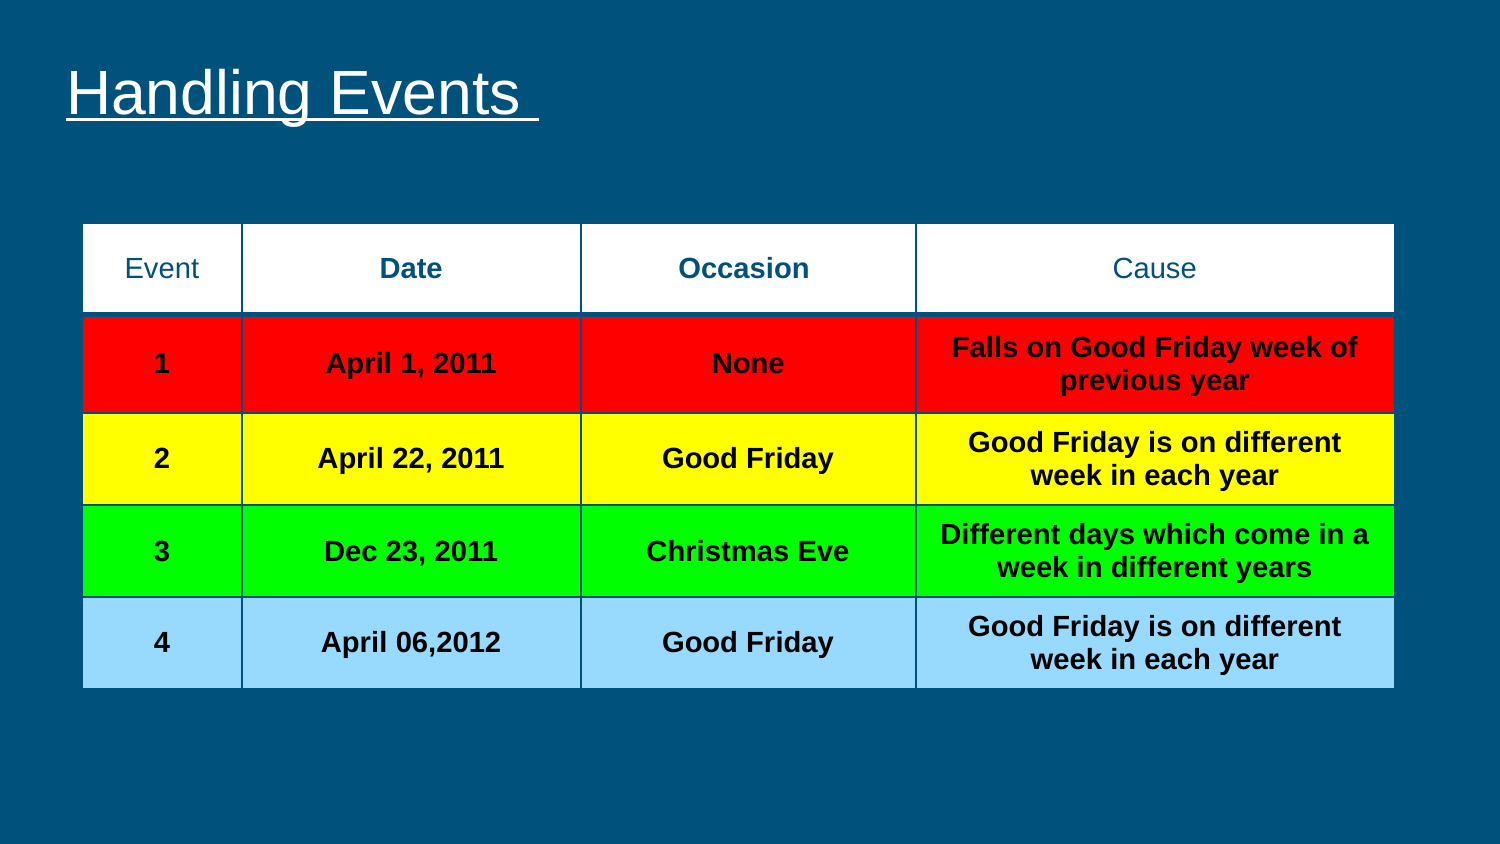

Handling Events
| Event | Date | Occasion | Cause |
| --- | --- | --- | --- |
| 1 | April 1, 2011 | None | Falls on Good Friday week of previous year |
| 2 | April 22, 2011 | Good Friday | Good Friday is on different week in each year |
| 3 | Dec 23, 2011 | Christmas Eve | Different days which come in a week in different years |
| 4 | April 06,2012 | Good Friday | Good Friday is on different week in each year |